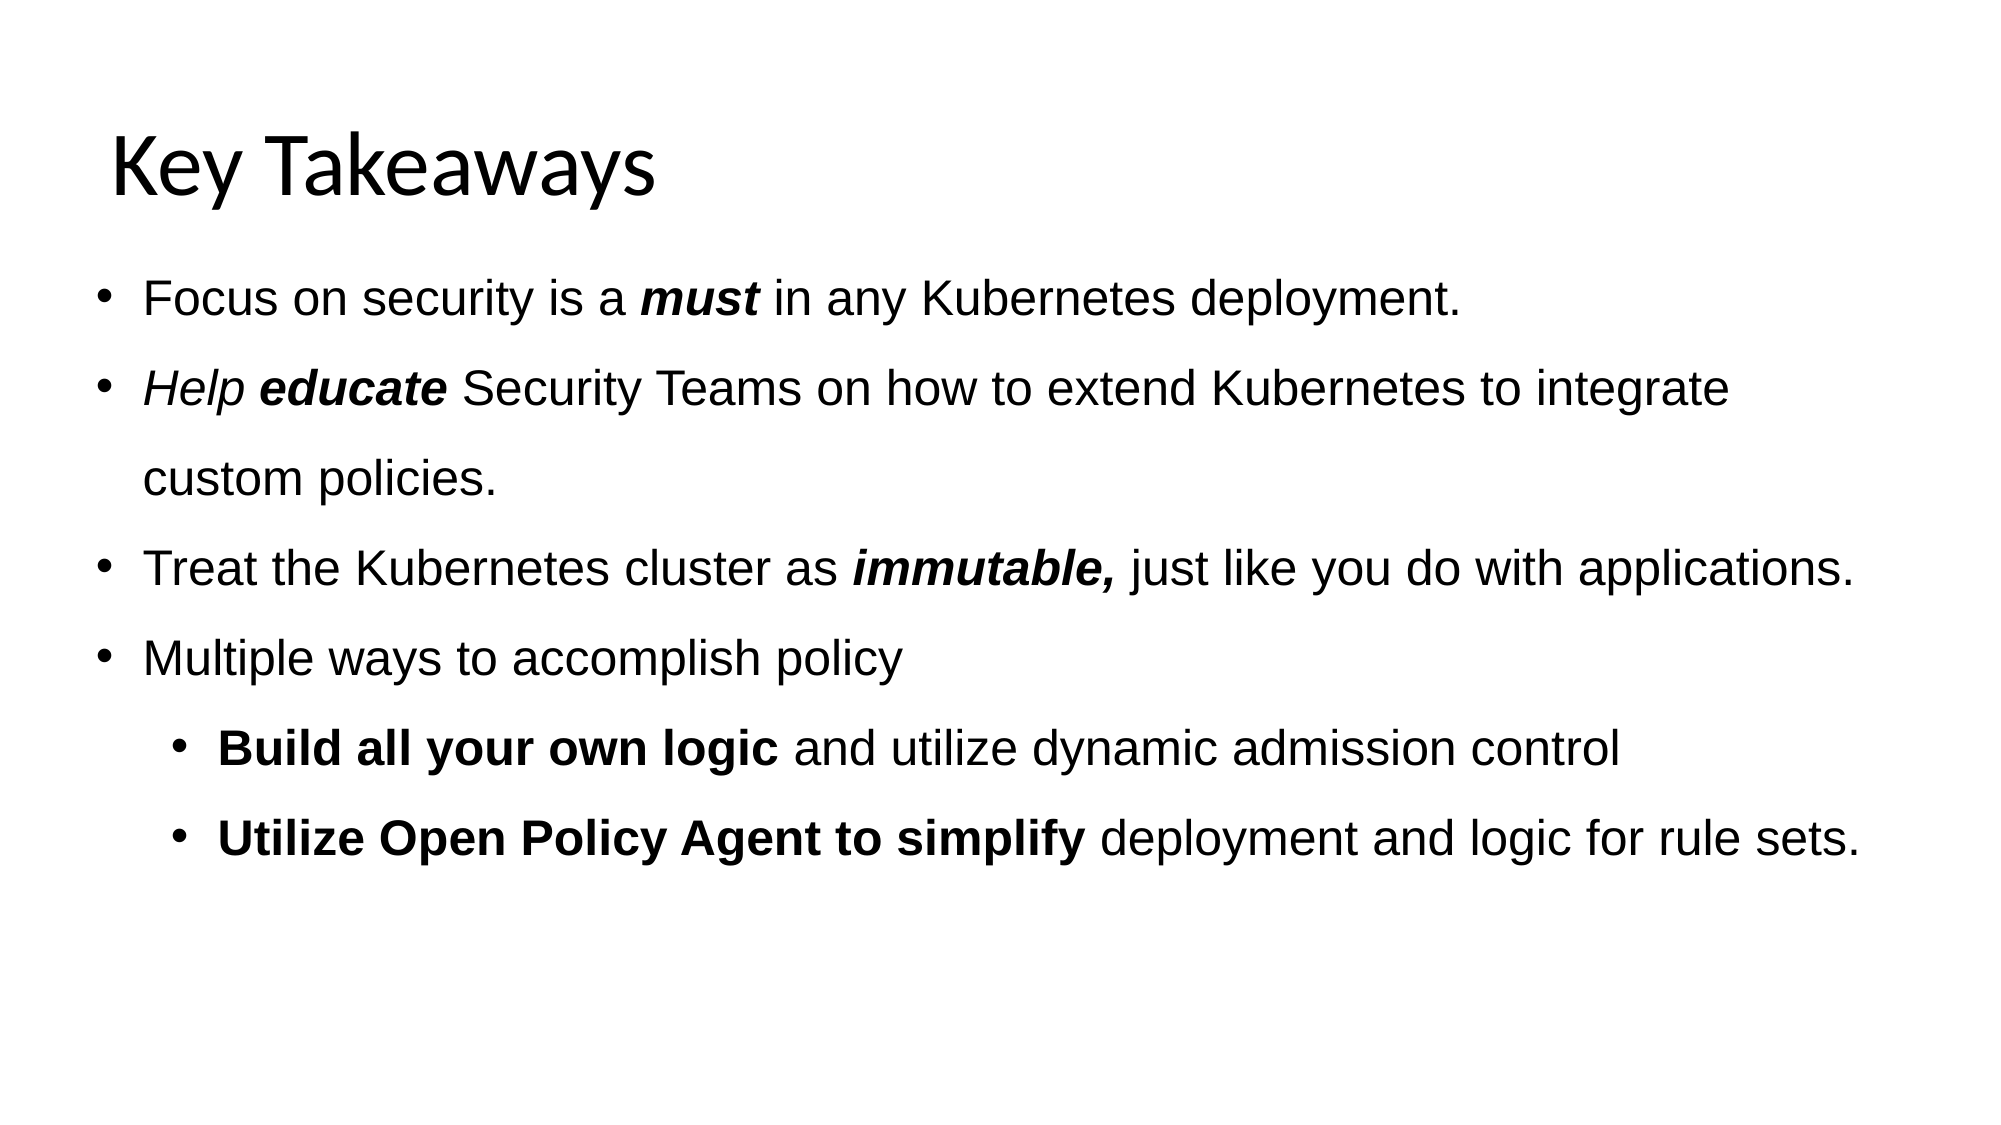

# Key Takeaways
Focus on security is a must in any Kubernetes deployment.
Help educate Security Teams on how to extend Kubernetes to integrate custom policies.
Treat the Kubernetes cluster as immutable, just like you do with applications.
Multiple ways to accomplish policy
Build all your own logic and utilize dynamic admission control
Utilize Open Policy Agent to simplify deployment and logic for rule sets.